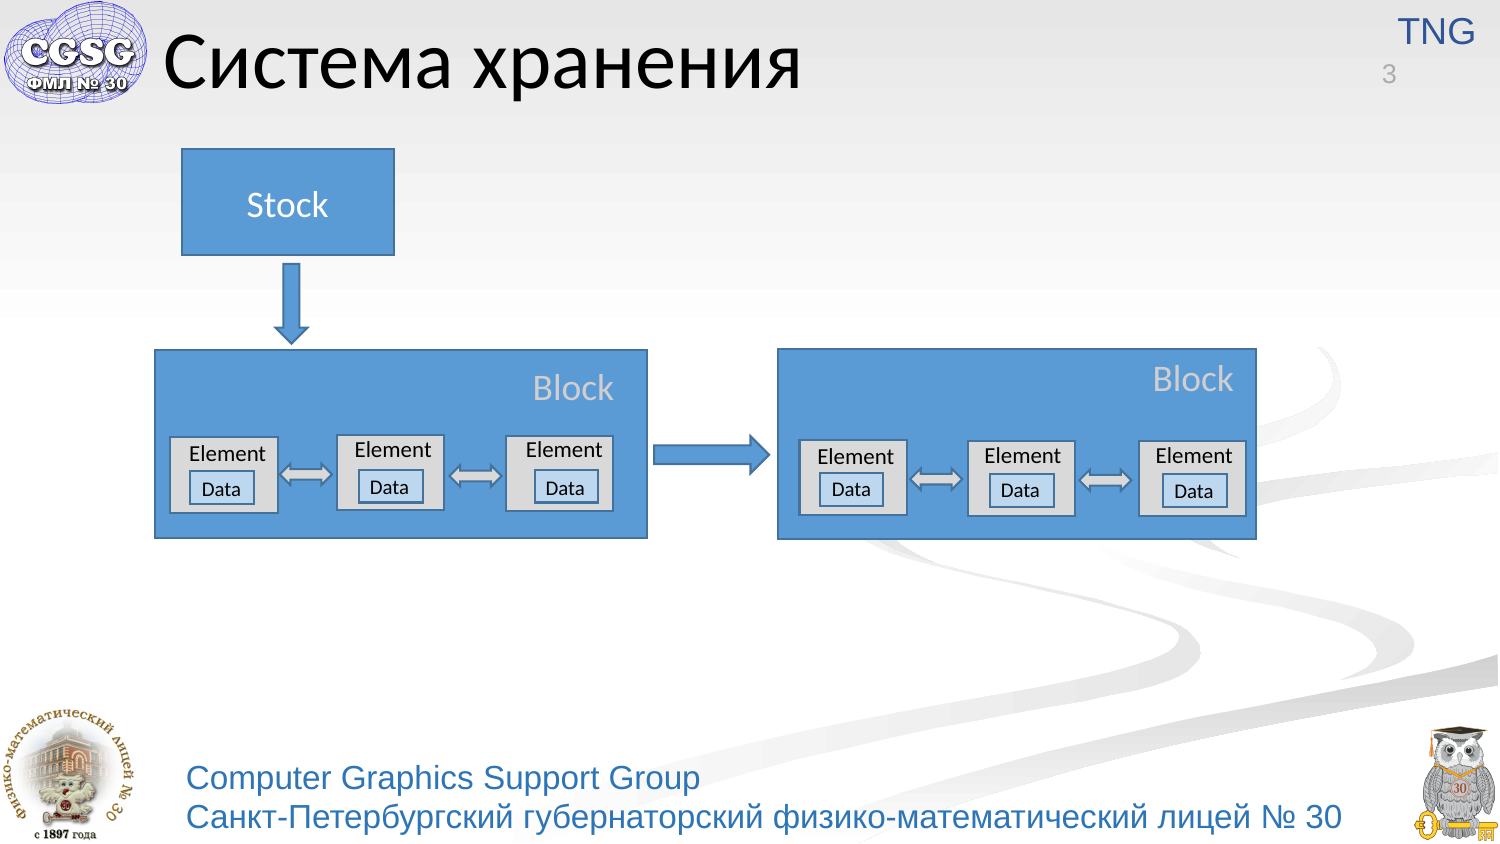

# Система хранения
Stock

Block

Block
Element
Element
Element
Element
Element
Element

Data
Data
Data
Data

Data

Data